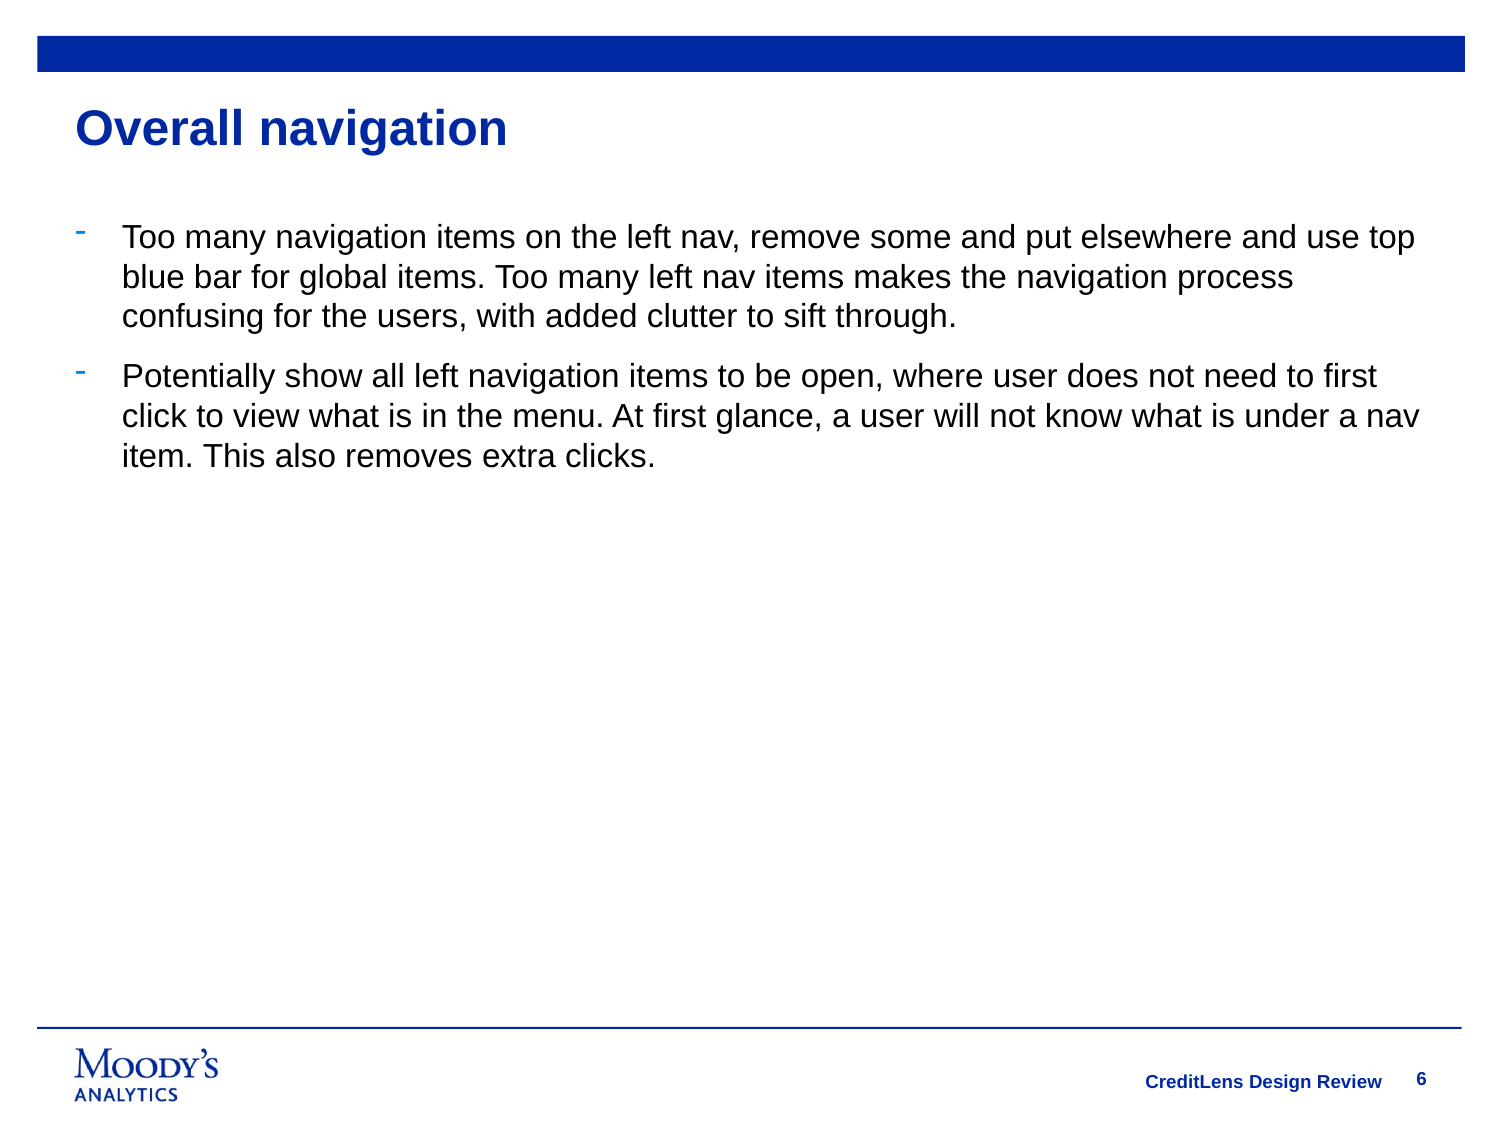

# Overall navigation
Too many navigation items on the left nav, remove some and put elsewhere and use top blue bar for global items. Too many left nav items makes the navigation process confusing for the users, with added clutter to sift through.
Potentially show all left navigation items to be open, where user does not need to first click to view what is in the menu. At first glance, a user will not know what is under a nav item. This also removes extra clicks.